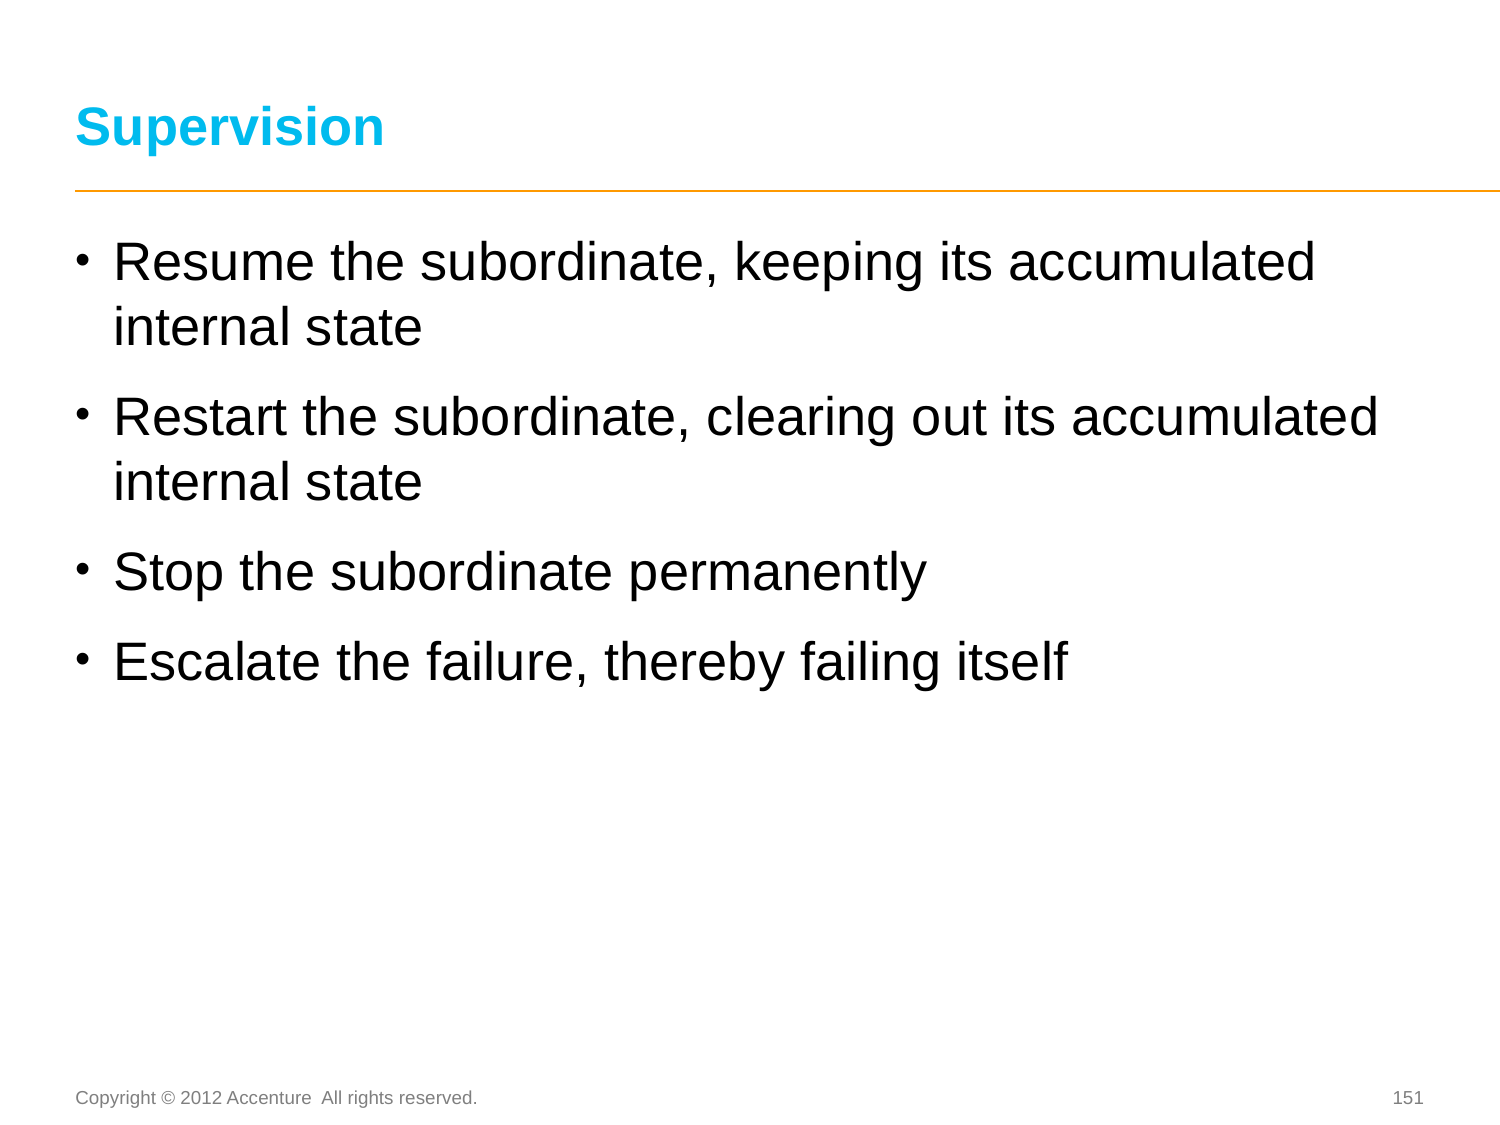

# Supervision
Resume the subordinate, keeping its accumulated internal state
Restart the subordinate, clearing out its accumulated internal state
Stop the subordinate permanently
Escalate the failure, thereby failing itself